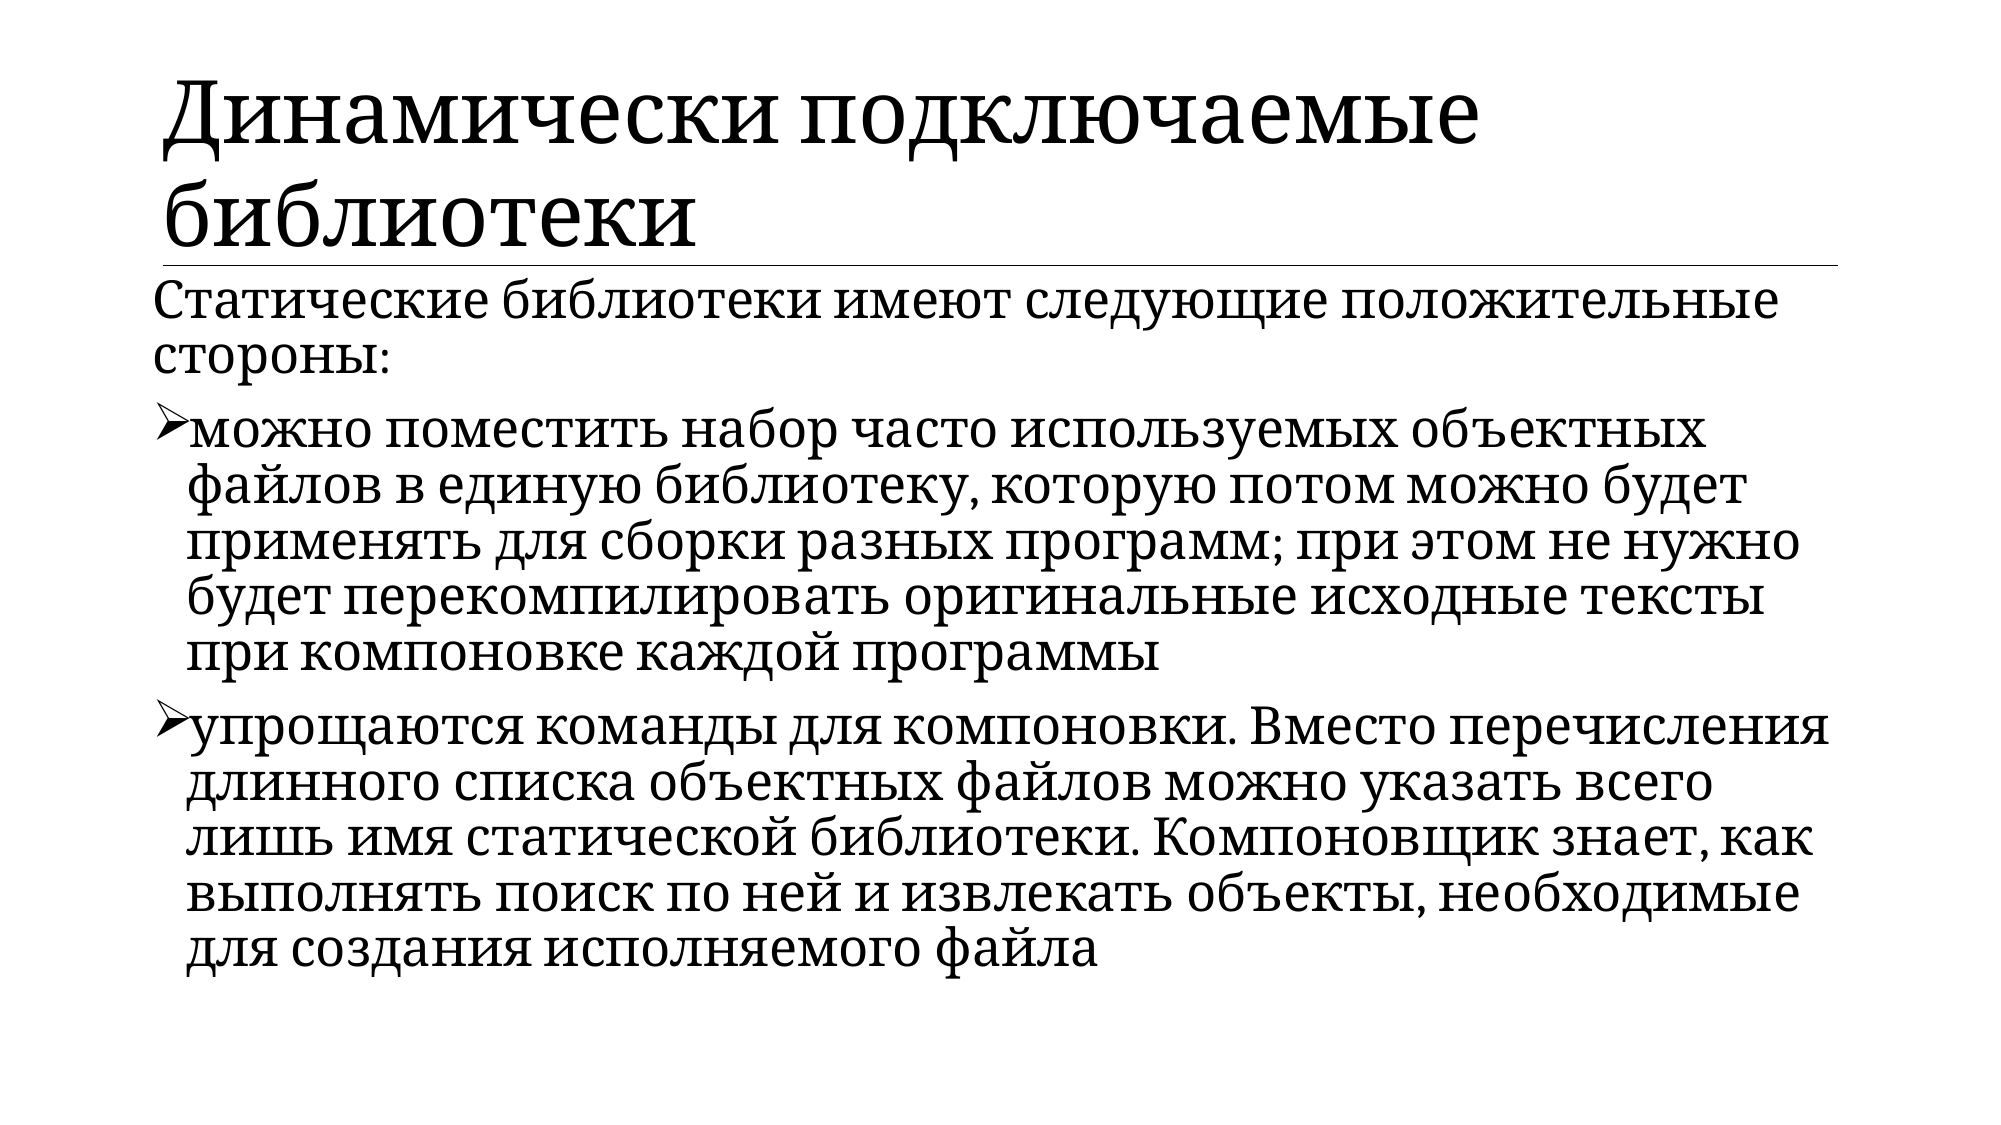

| Динамически подключаемые библиотеки |
| --- |
Статические библиотеки имеют следующие положительные стороны:
можно поместить набор часто используемых объектных файлов в единую библиотеку, которую потом можно будет применять для сборки разных программ; при этом не нужно будет перекомпилировать оригинальные исходные тексты при компоновке каждой программы
упрощаются команды для компоновки. Вместо перечисления длинного списка объектных файлов можно указать всего лишь имя статической библиотеки. Компоновщик знает, как выполнять поиск по ней и извлекать объекты, необходимые для создания исполняемого файла